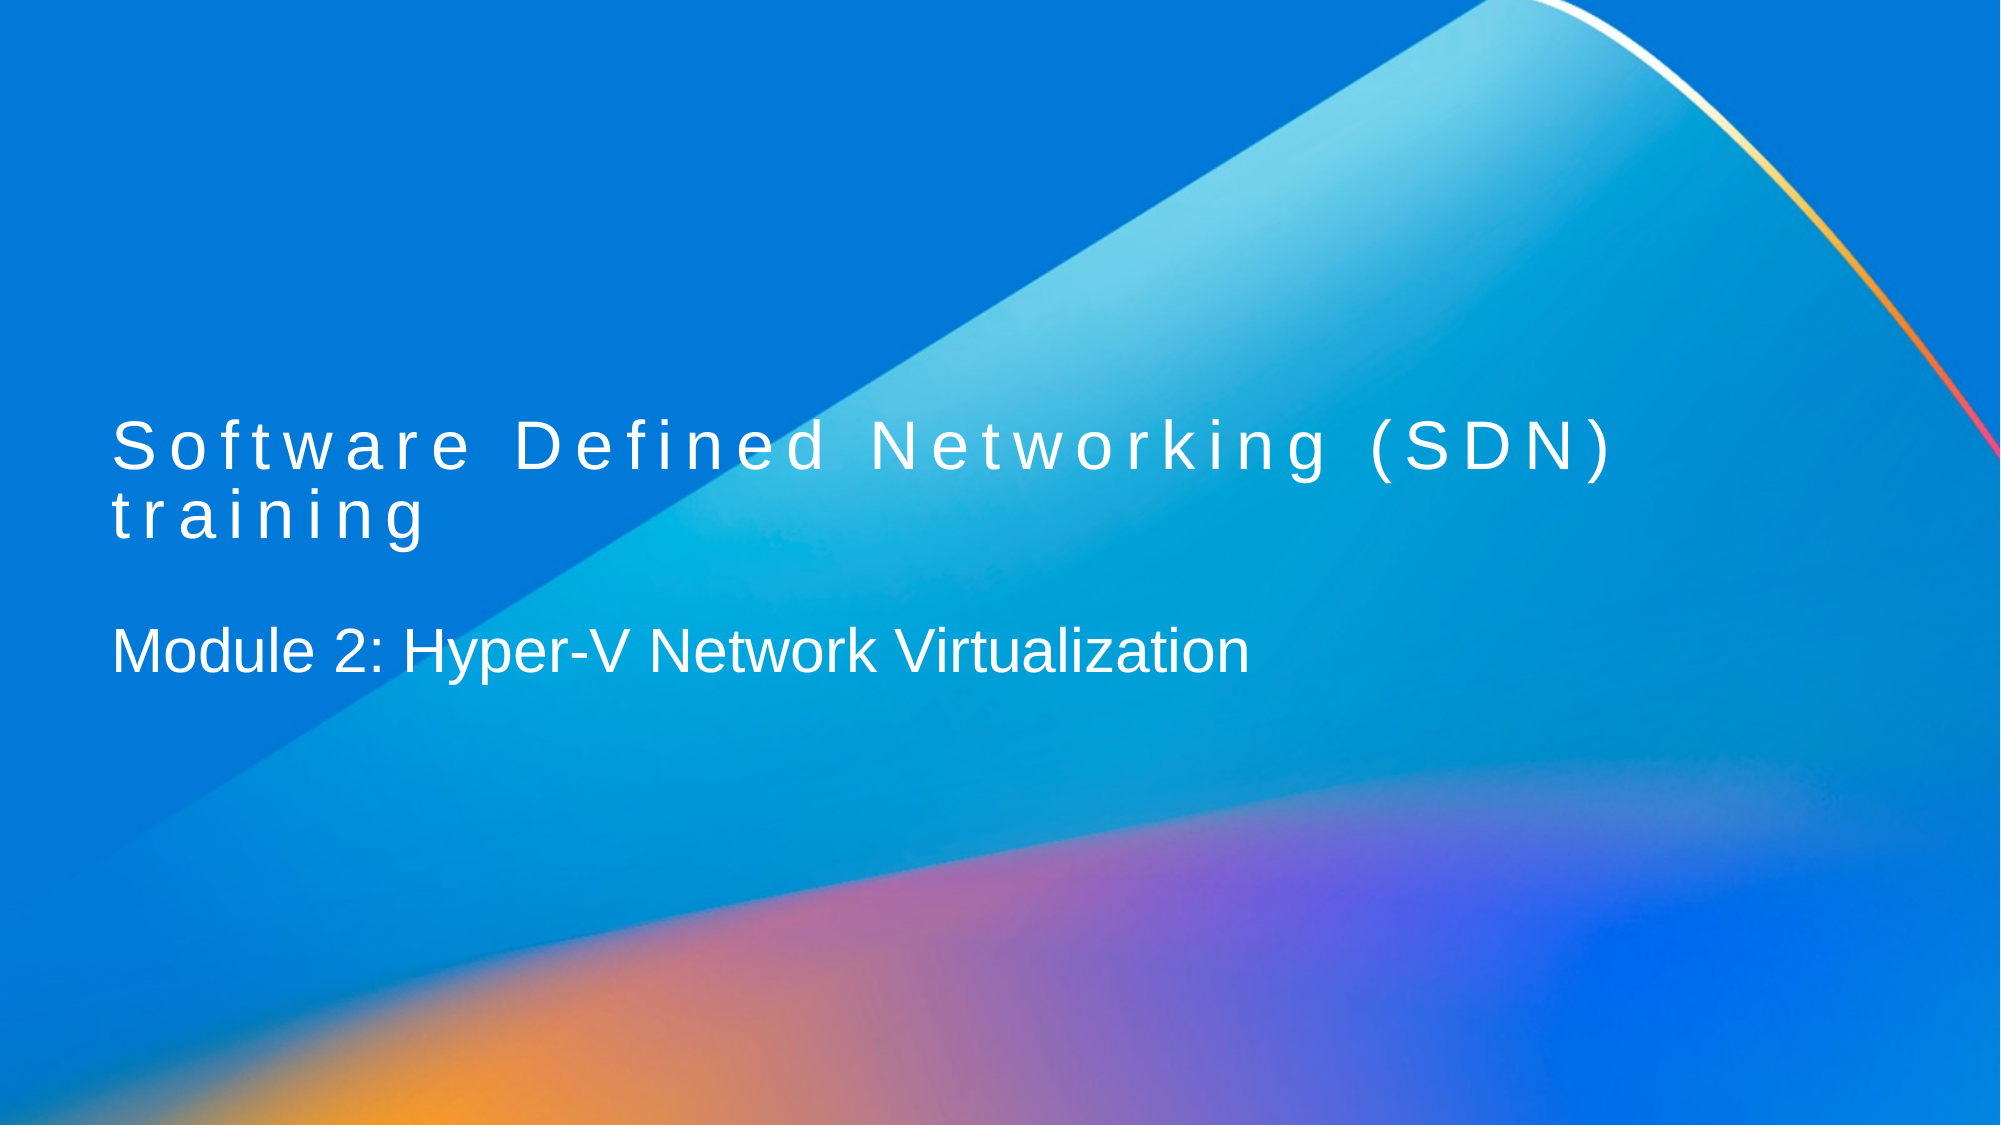

# Software Defined Networking (SDN) training
Module 2: Hyper-V Network Virtualization